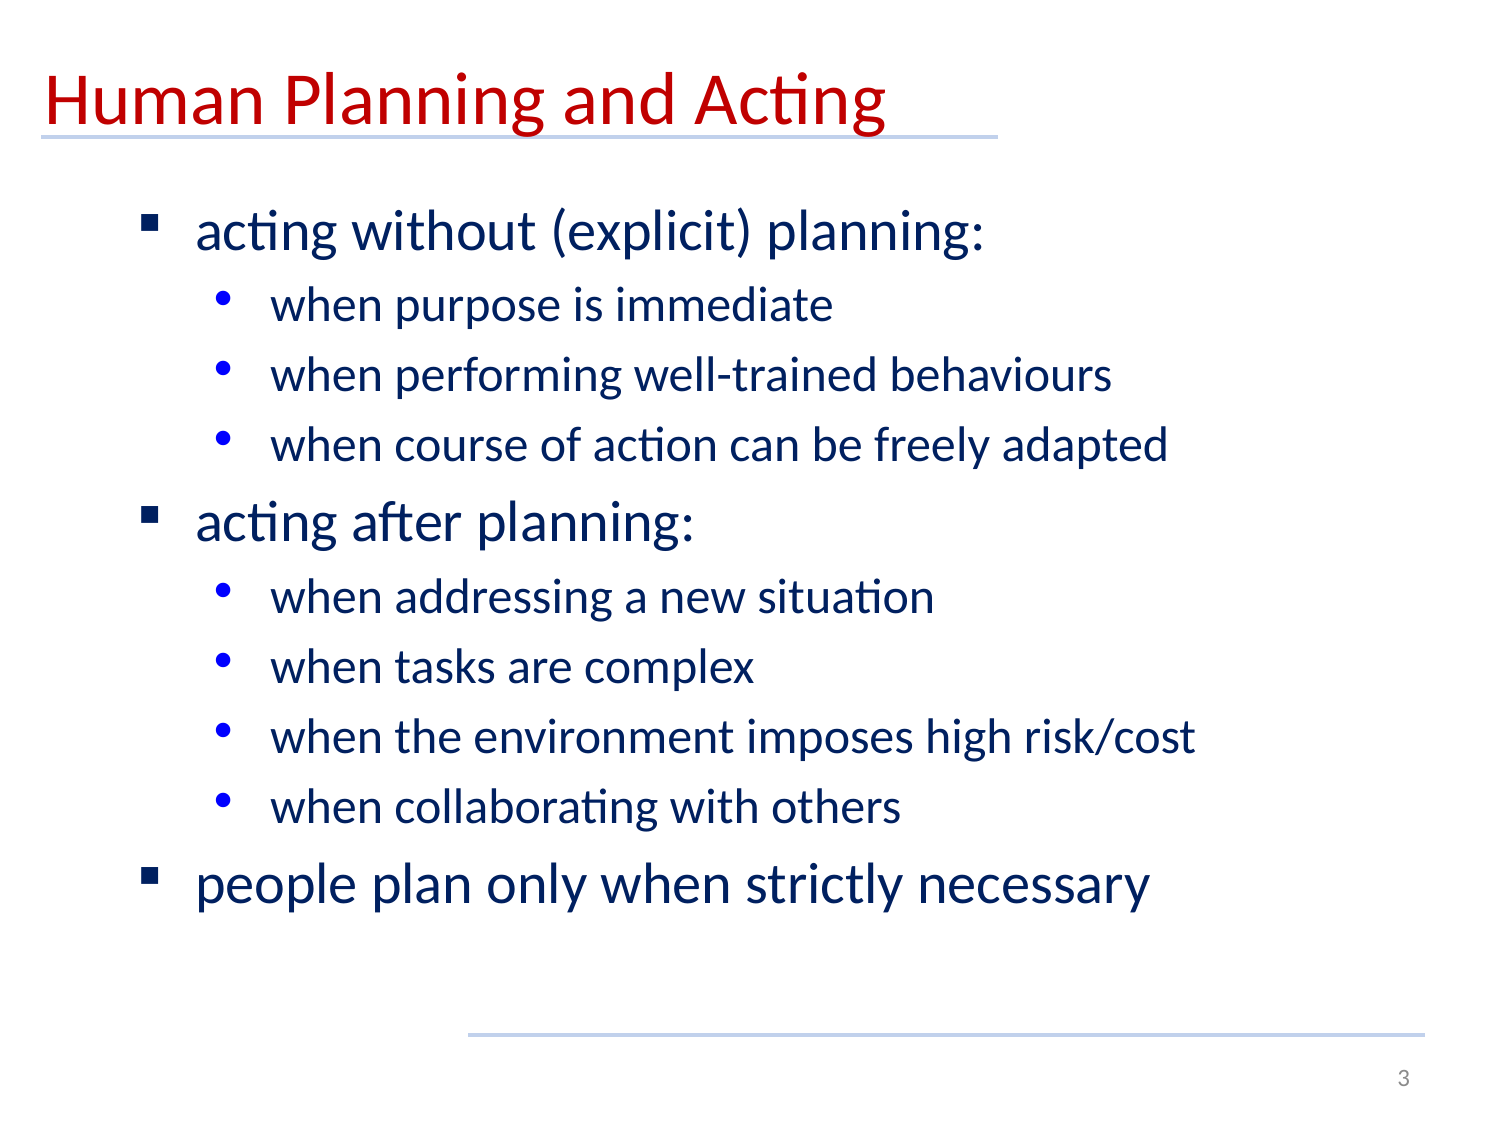

# Human Planning and Acting
acting without (explicit) planning:
when purpose is immediate
when performing well-trained behaviours
when course of action can be freely adapted
acting after planning:
when addressing a new situation
when tasks are complex
when the environment imposes high risk/cost
when collaborating with others
people plan only when strictly necessary
3